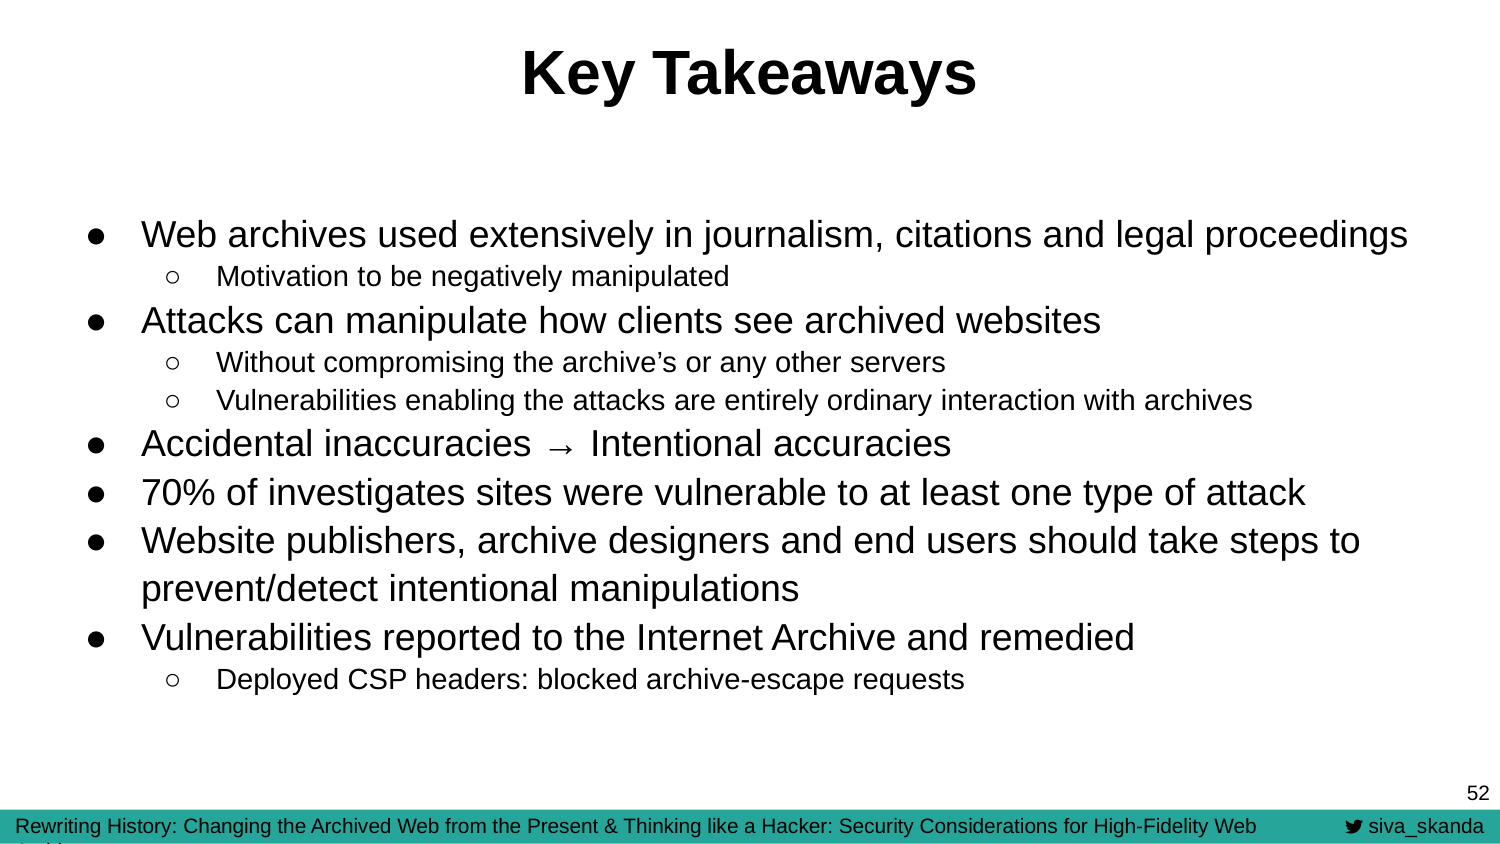

# Key Takeaways
Web archives used extensively in journalism, citations and legal proceedings
Motivation to be negatively manipulated
Attacks can manipulate how clients see archived websites
Without compromising the archive’s or any other servers
Vulnerabilities enabling the attacks are entirely ordinary interaction with archives
Accidental inaccuracies → Intentional accuracies
70% of investigates sites were vulnerable to at least one type of attack
Website publishers, archive designers and end users should take steps to prevent/detect intentional manipulations
Vulnerabilities reported to the Internet Archive and remedied
Deployed CSP headers: blocked archive-escape requests
52